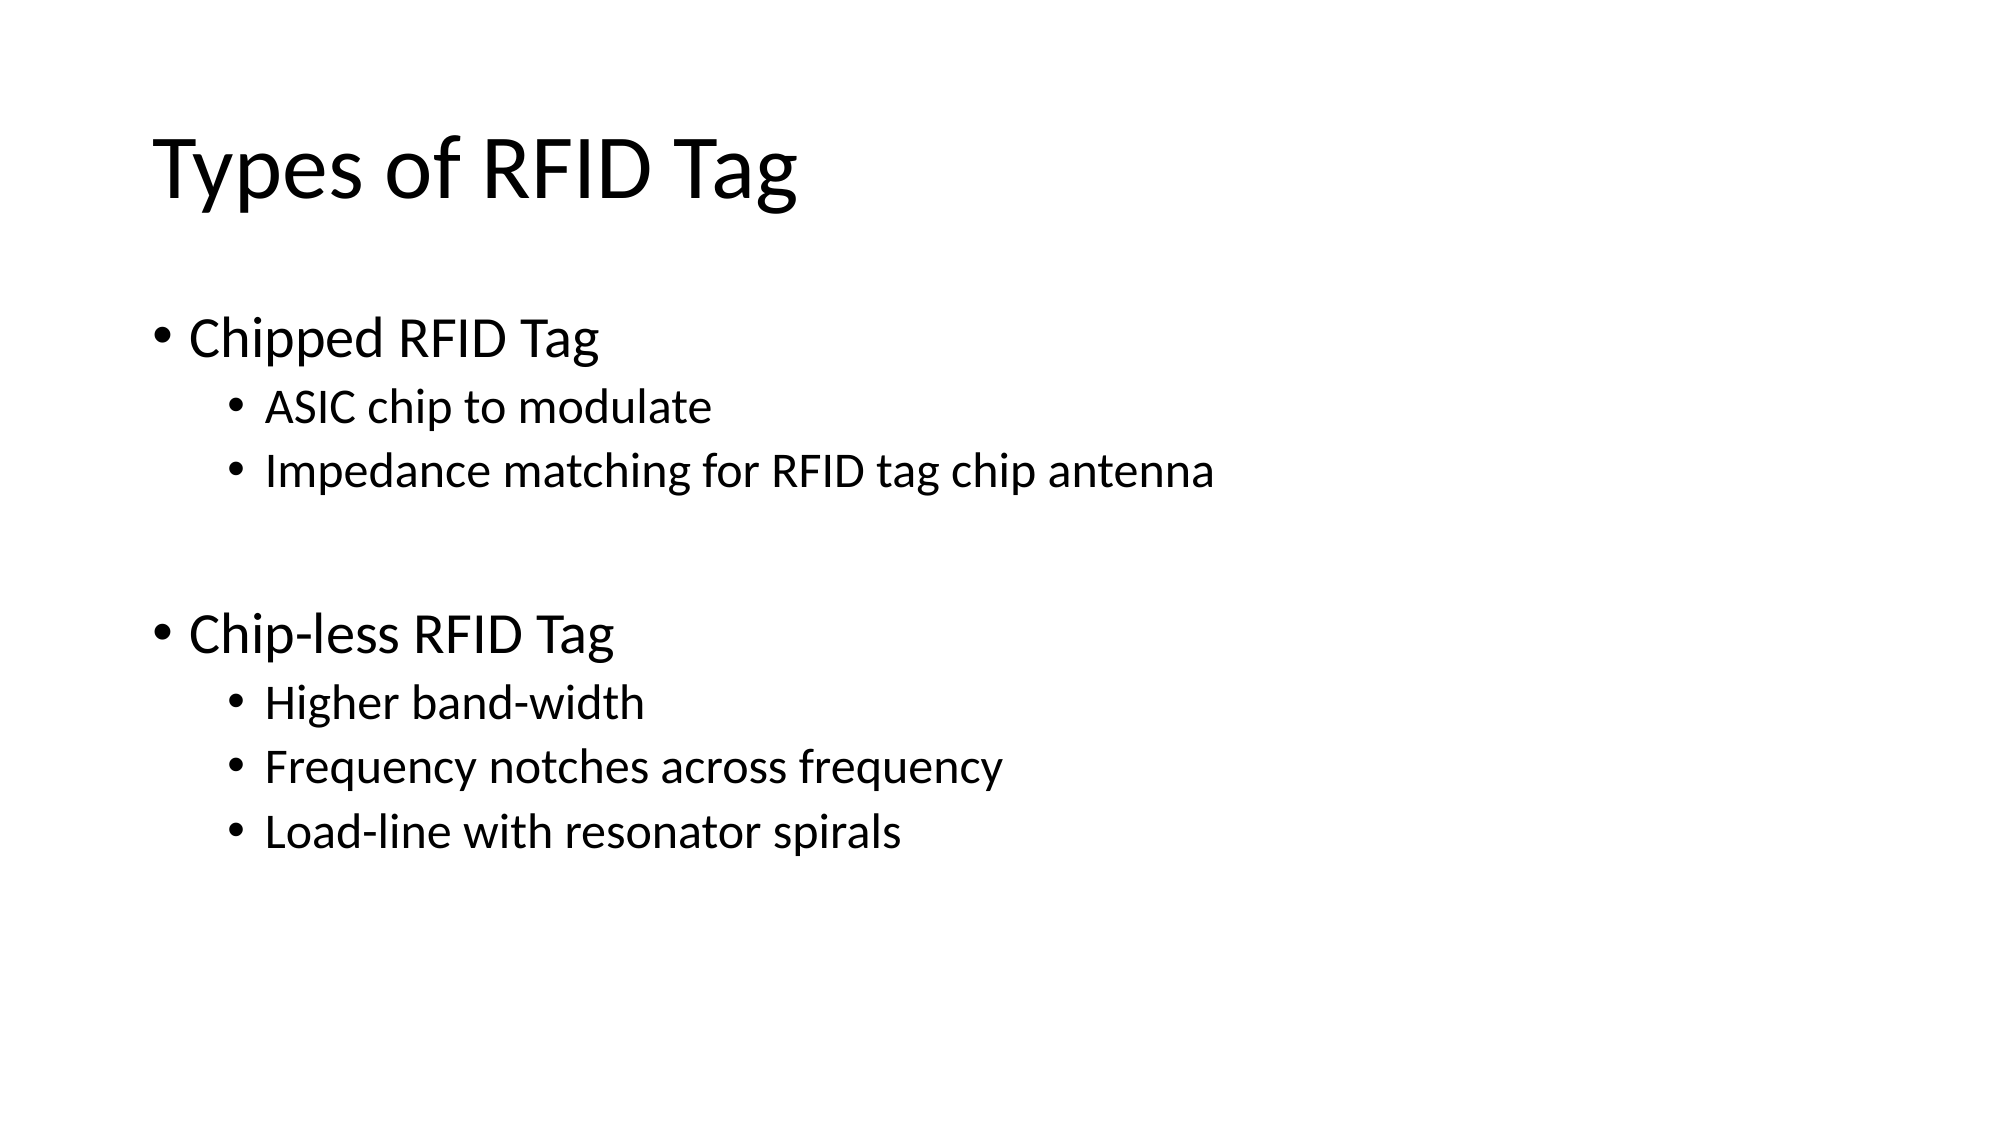

# Types of RFID Tag
Chipped RFID Tag
ASIC chip to modulate
Impedance matching for RFID tag chip antenna

Chip-less RFID Tag
Higher band-width
Frequency notches across frequency
Load-line with resonator spirals